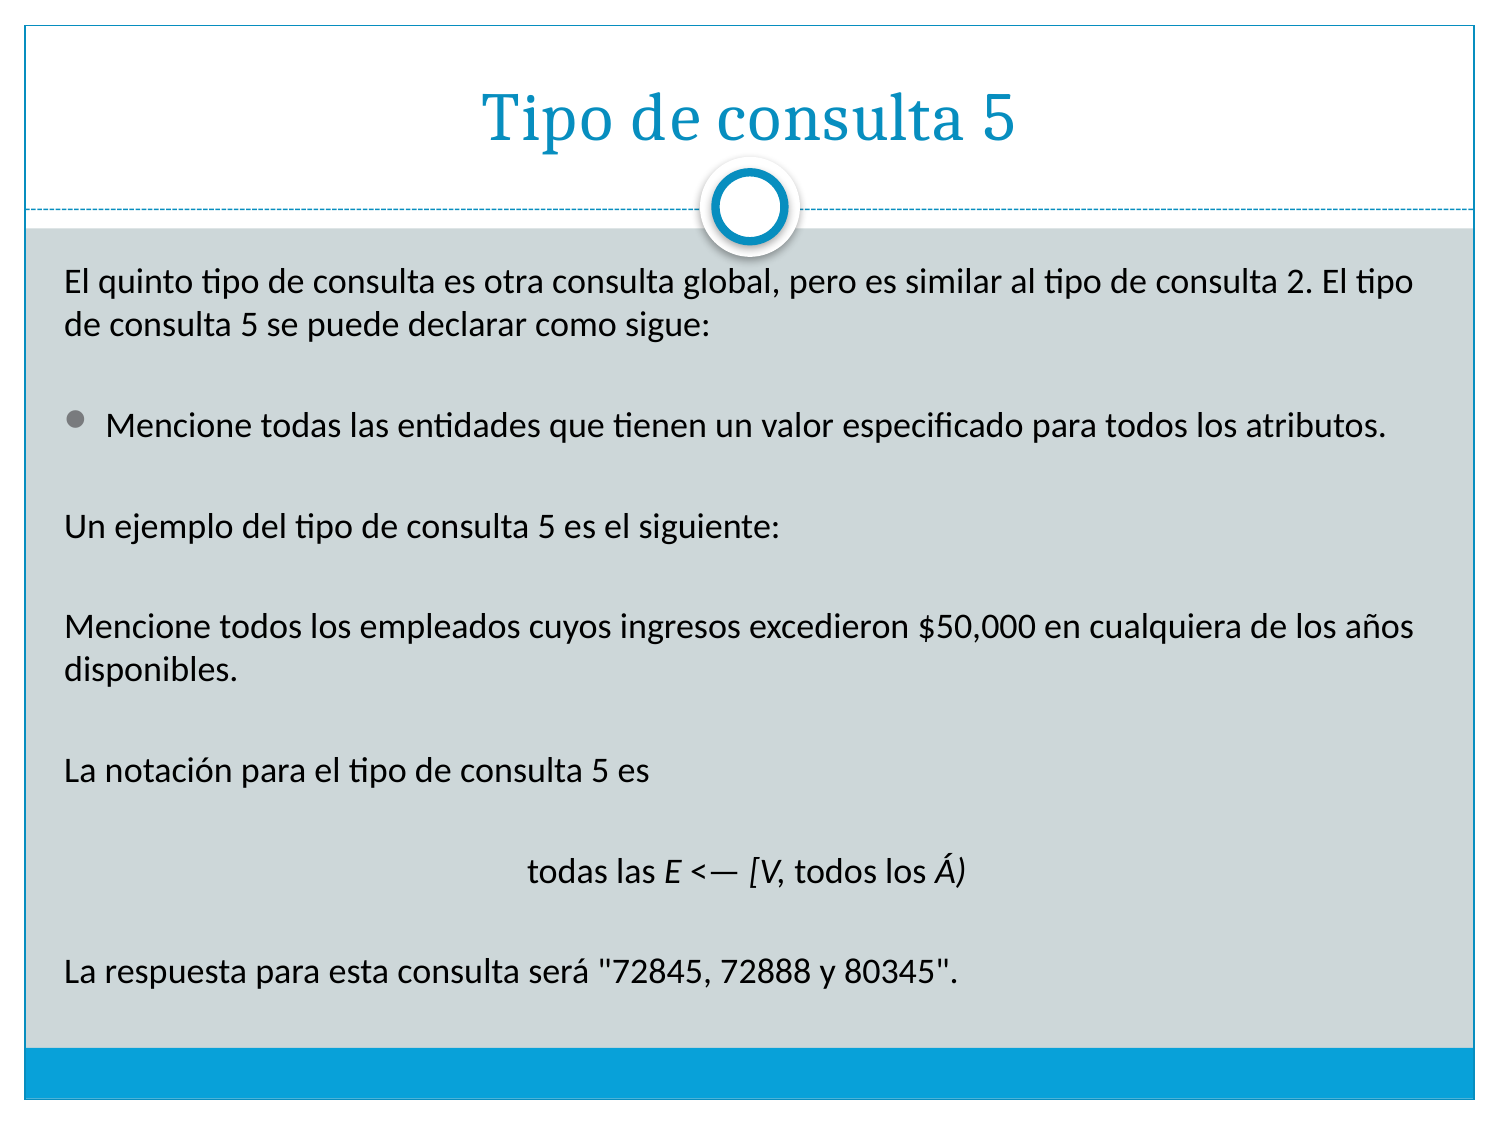

# Tipo de consulta 5
El quinto tipo de consulta es otra consulta global, pero es similar al tipo de consulta 2. El tipo de consulta 5 se puede declarar como sigue:

Mencione todas las entidades que tienen un valor especificado para todos los atributos.

Un ejemplo del tipo de consulta 5 es el siguiente:

Mencione todos los empleados cuyos ingresos excedieron $50,000 en cualquiera de los años disponibles.

La notación para el tipo de consulta 5 es

todas las E <— [V, todos los Á)

La respuesta para esta consulta será "72845, 72888 y 80345".